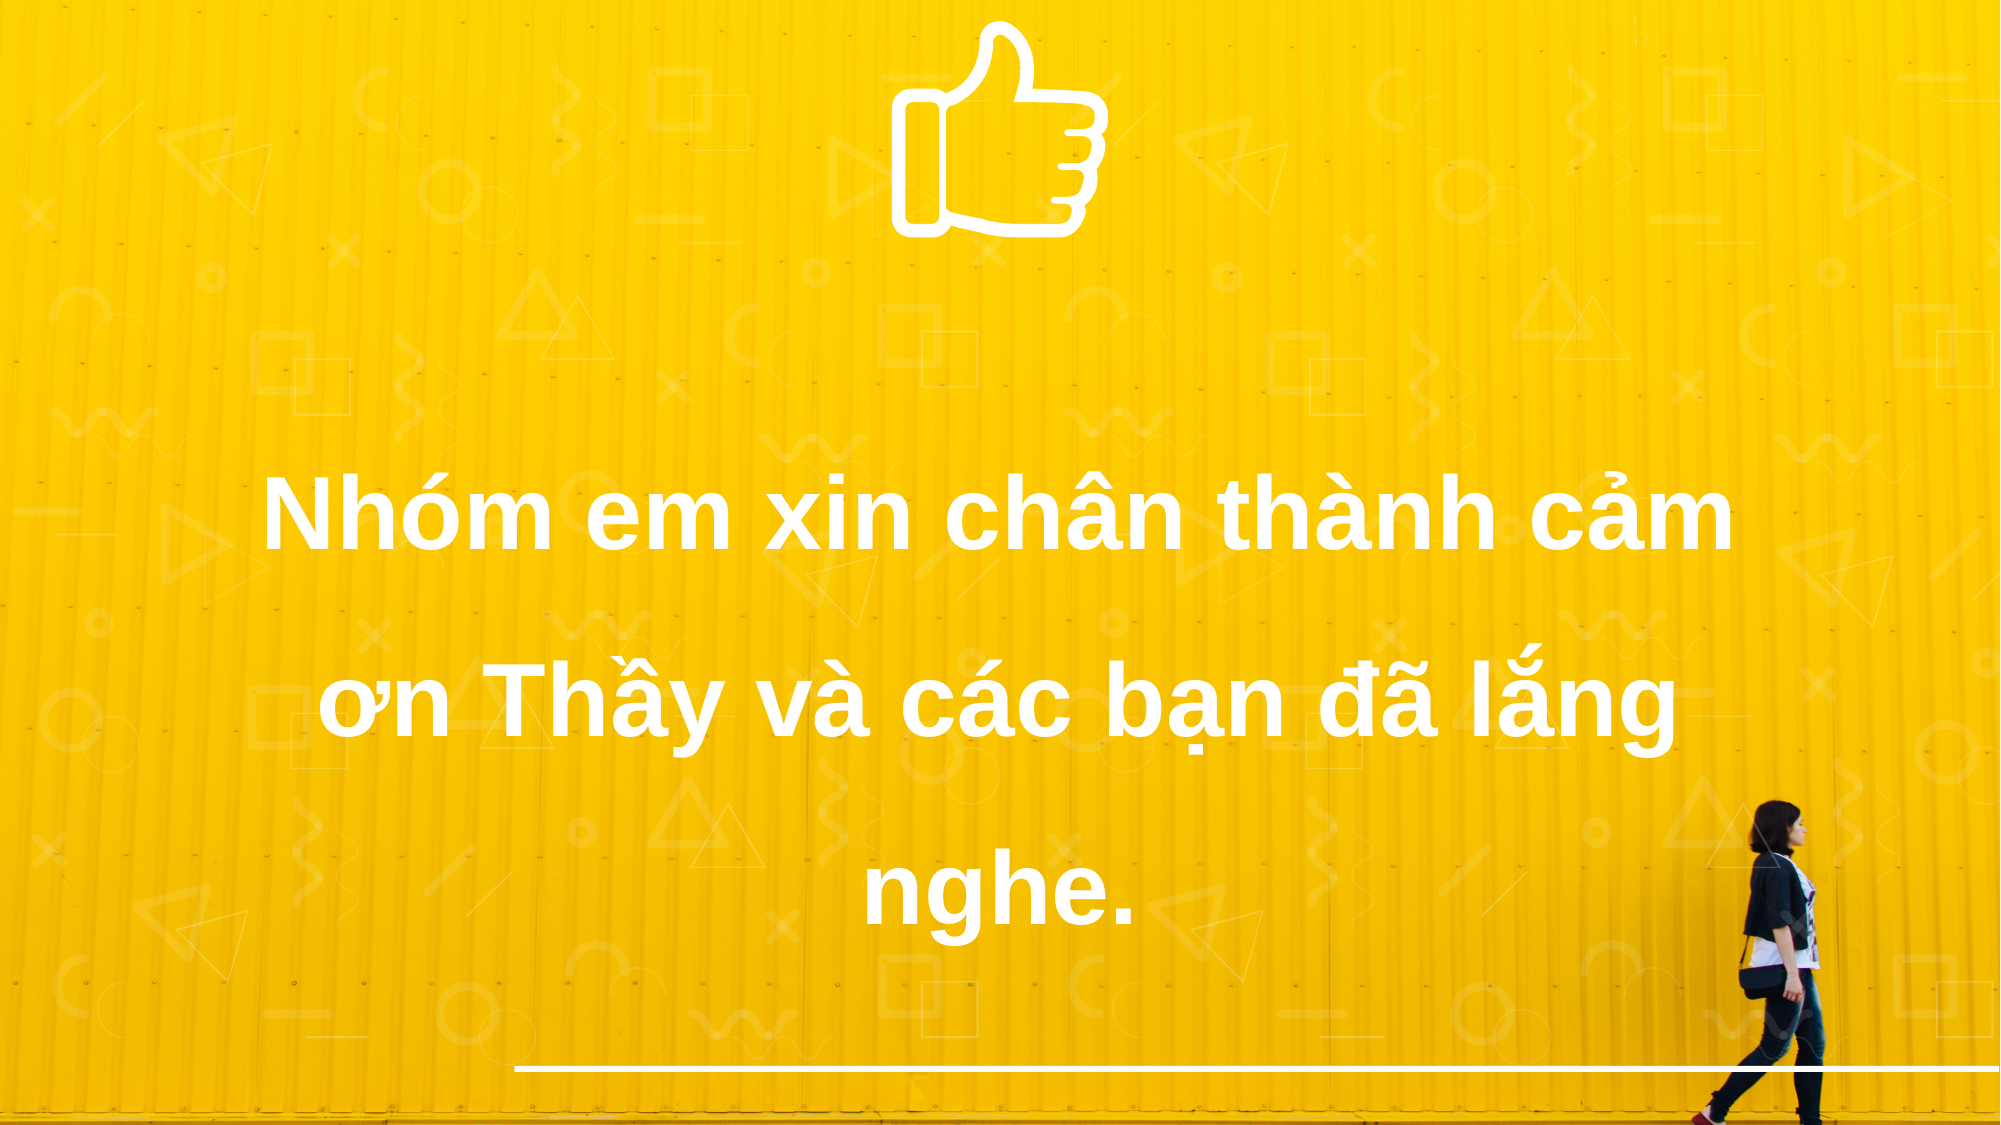

Nhóm em xin chân thành cảm ơn Thầy và các bạn đã lắng nghe.